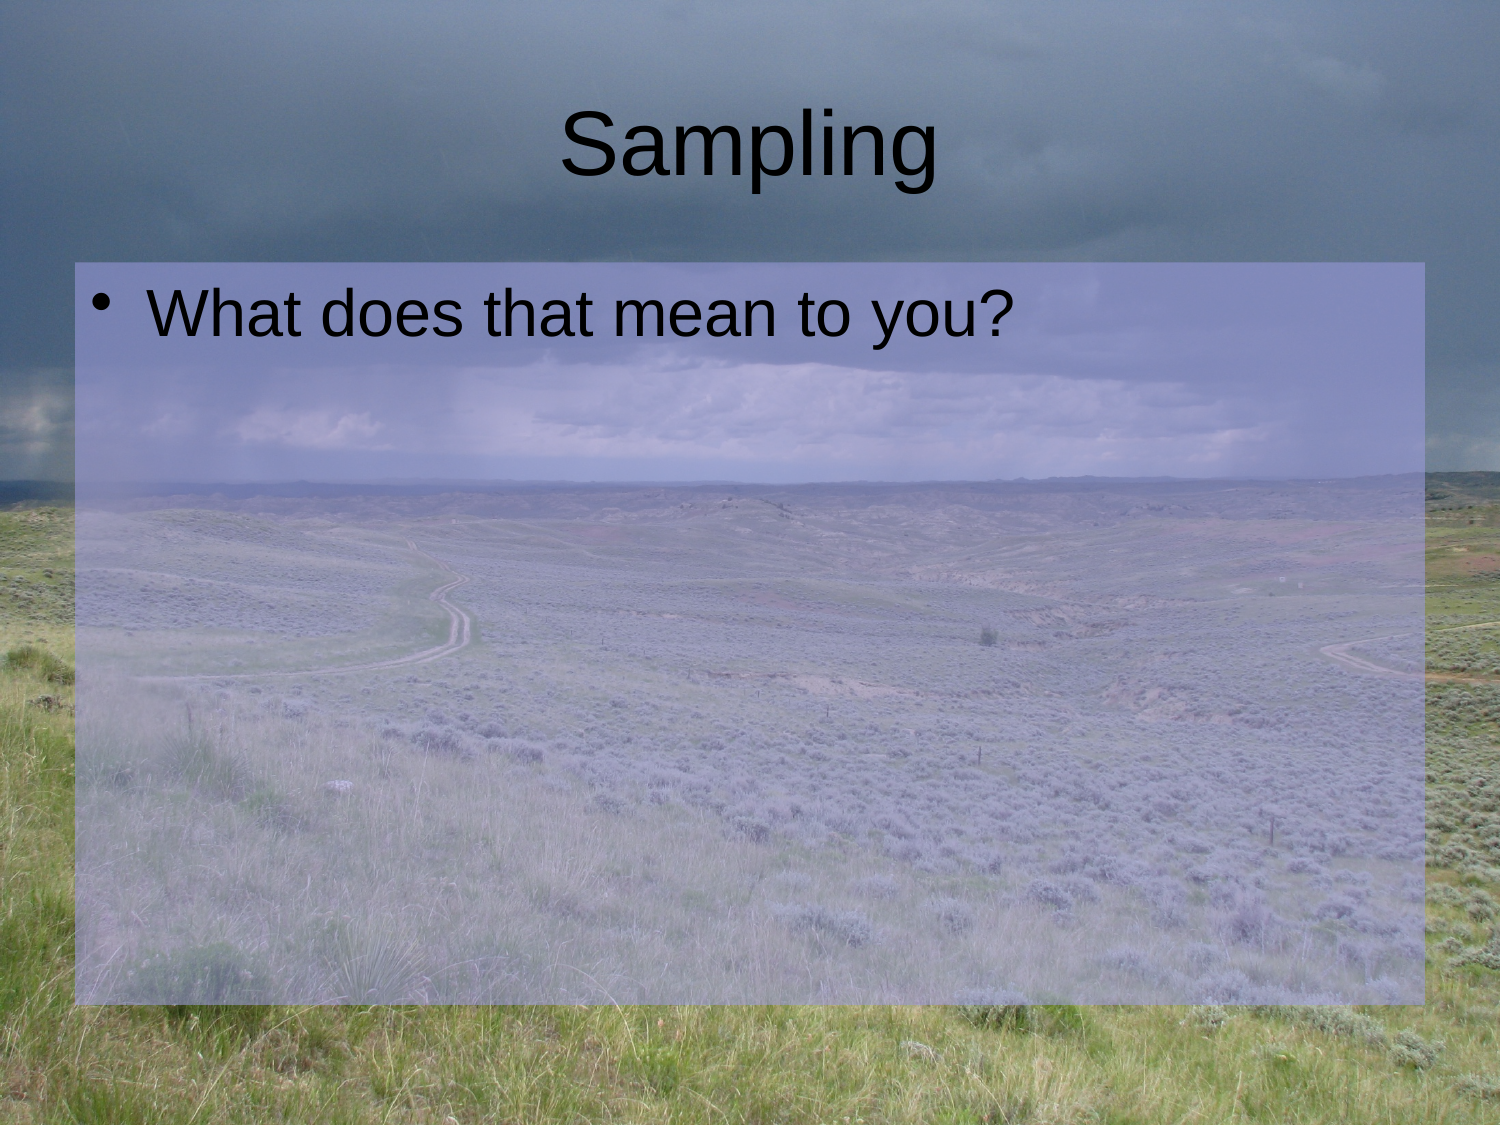

# Sampling
What does that mean to you?